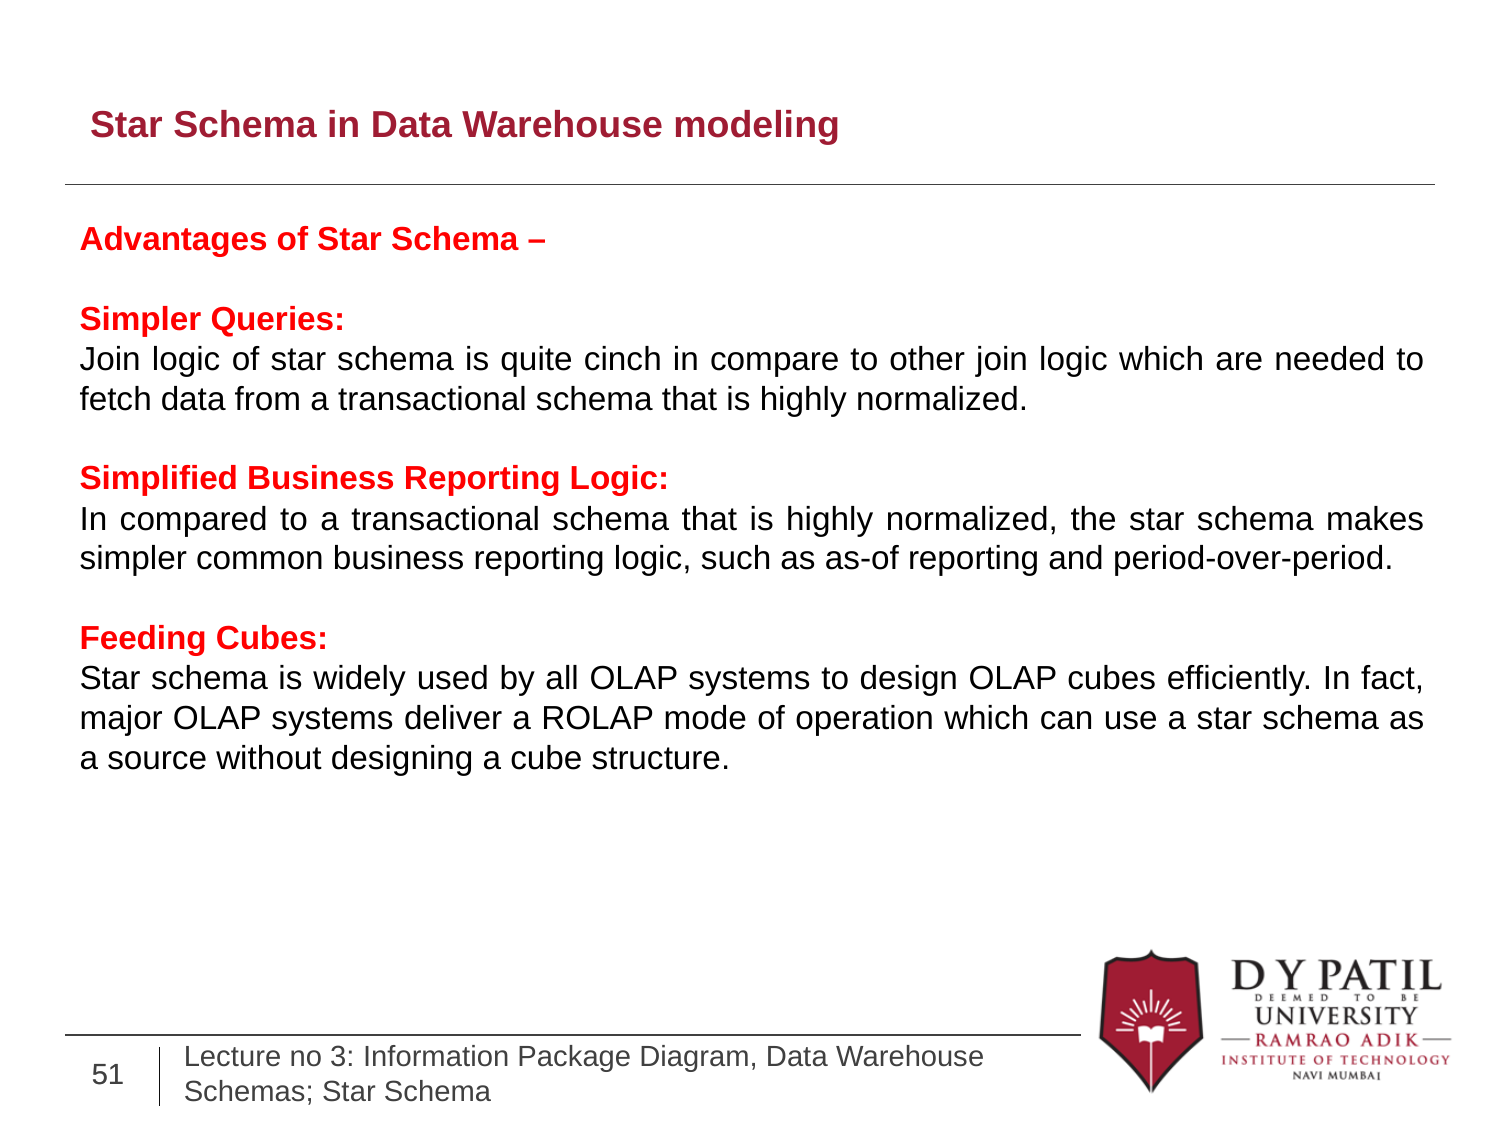

Star Schema in Data Warehouse modeling
Advantages of Star Schema –

Simpler Queries:
Join logic of star schema is quite cinch in compare to other join logic which are needed to fetch data from a transactional schema that is highly normalized.

Simplified Business Reporting Logic:
In compared to a transactional schema that is highly normalized, the star schema makes simpler common business reporting logic, such as as-of reporting and period-over-period.

Feeding Cubes:
Star schema is widely used by all OLAP systems to design OLAP cubes efficiently. In fact, major OLAP systems deliver a ROLAP mode of operation which can use a star schema as a source without designing a cube structure.
51
51

Lecture no 3: Information Package Diagram, Data Warehouse  Schemas; Star Schema